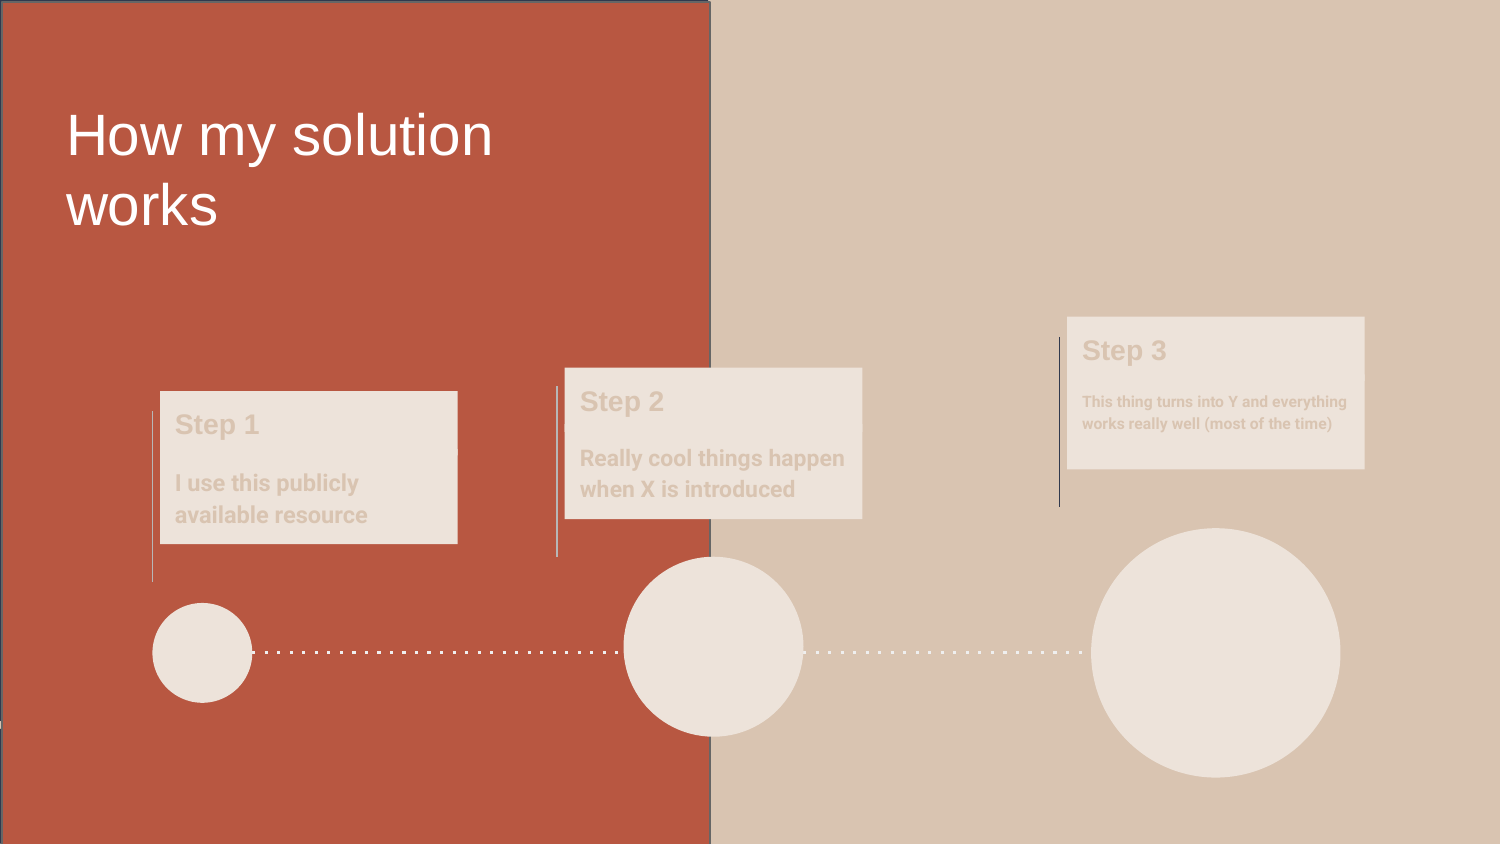

# How my solution works
Step 3
Step 2
This thing turns into Y and everything works really well (most of the time)
Step 1
Really cool things happen when X is introduced
I use this publicly available resource